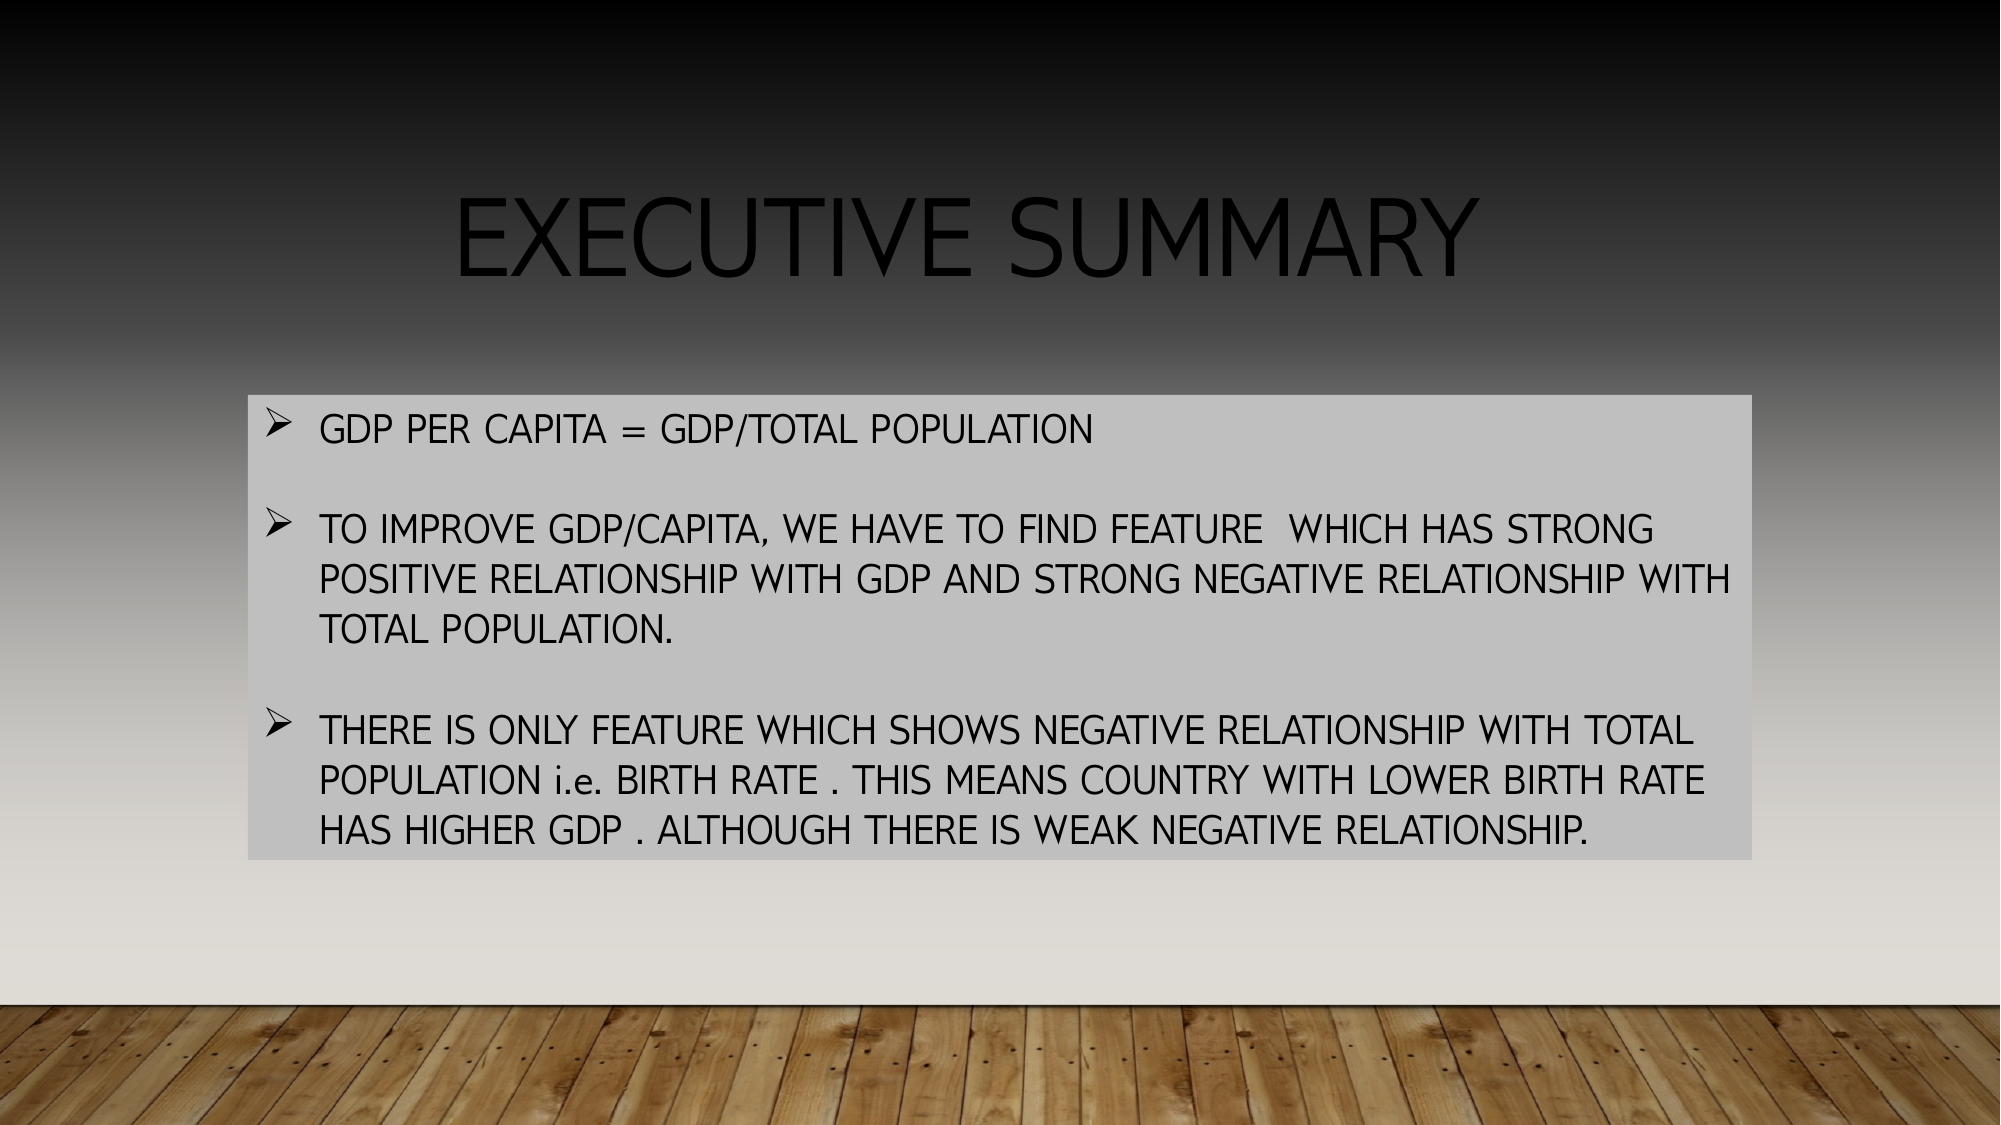

EXECUTIVE SUMMARY
GDP PER CAPITA = GDP/TOTAL POPULATION

TO IMPROVE GDP/CAPITA, WE HAVE TO FIND FEATURE  WHICH HAS STRONG POSITIVE RELATIONSHIP WITH GDP AND STRONG NEGATIVE RELATIONSHIP WITH TOTAL POPULATION.

THERE IS ONLY FEATURE WHICH SHOWS NEGATIVE RELATIONSHIP WITH TOTAL POPULATION i.e. BIRTH RATE . THIS MEANS COUNTRY WITH LOWER BIRTH RATE HAS HIGHER GDP . ALTHOUGH THERE IS WEAK NEGATIVE RELATIONSHIP.